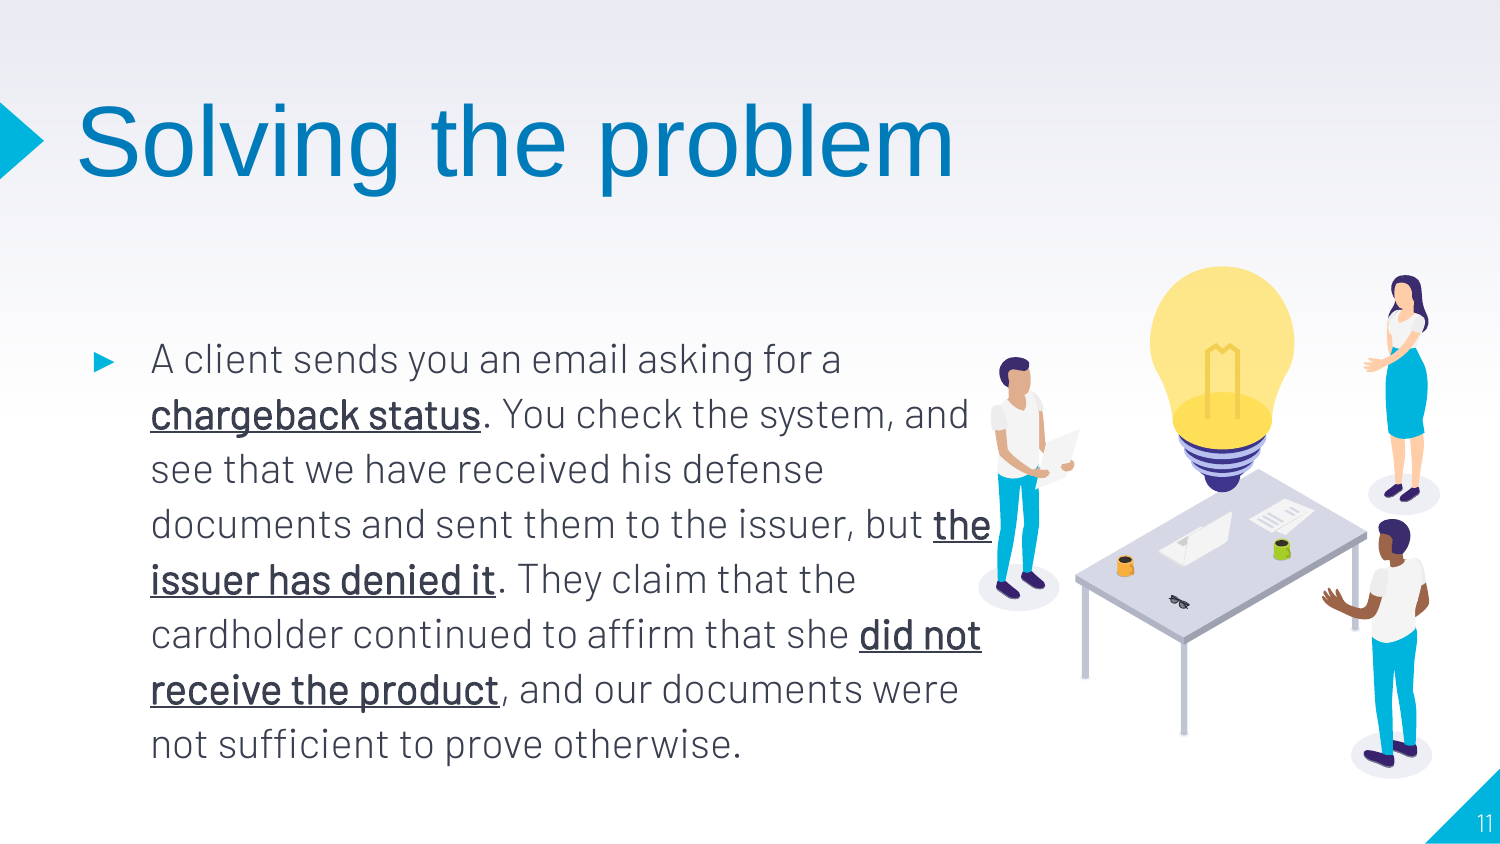

# Solving the problem

A client sends you an email asking for a chargeback status. You check the system, and see that we have received his defense documents and sent them to the issuer, but the issuer has denied it. They claim that the cardholder continued to affirm that she did not receive the product, and our documents were not sufficient to prove otherwise.
11